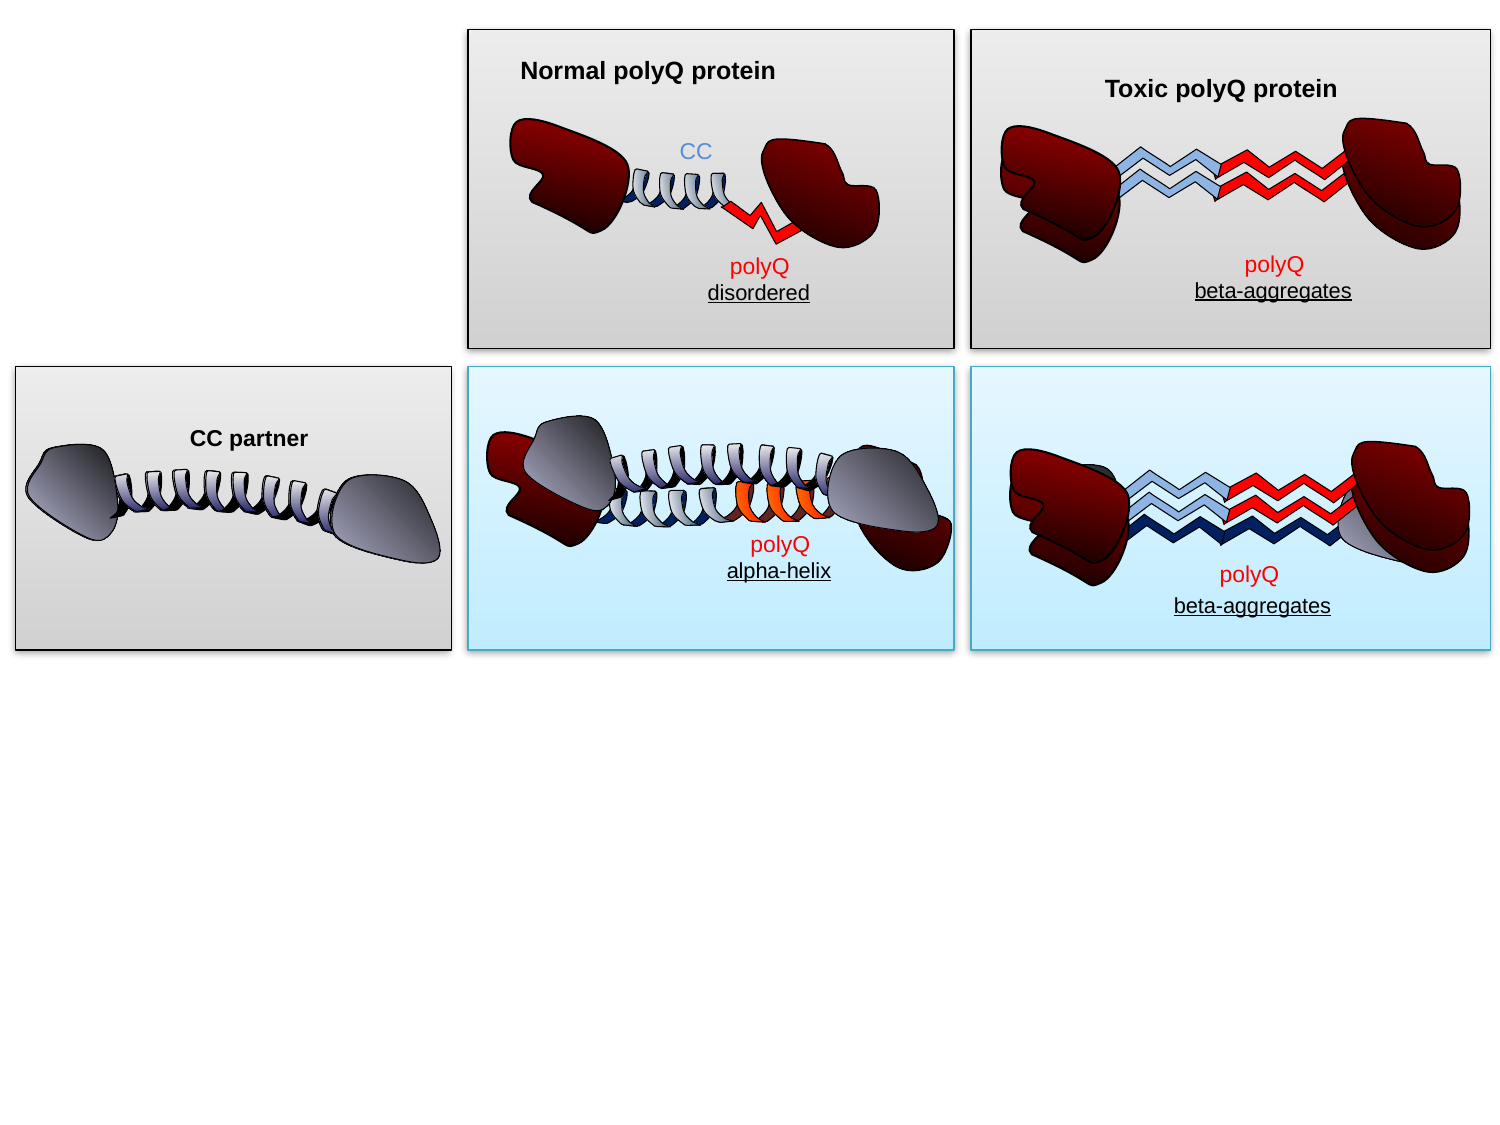

Normal polyQ protein
Toxic polyQ protein

CC

polyQ
polyQ
beta-aggregates
disordered

CC partner

polyQ
alpha-helix
polyQ
beta-aggregates